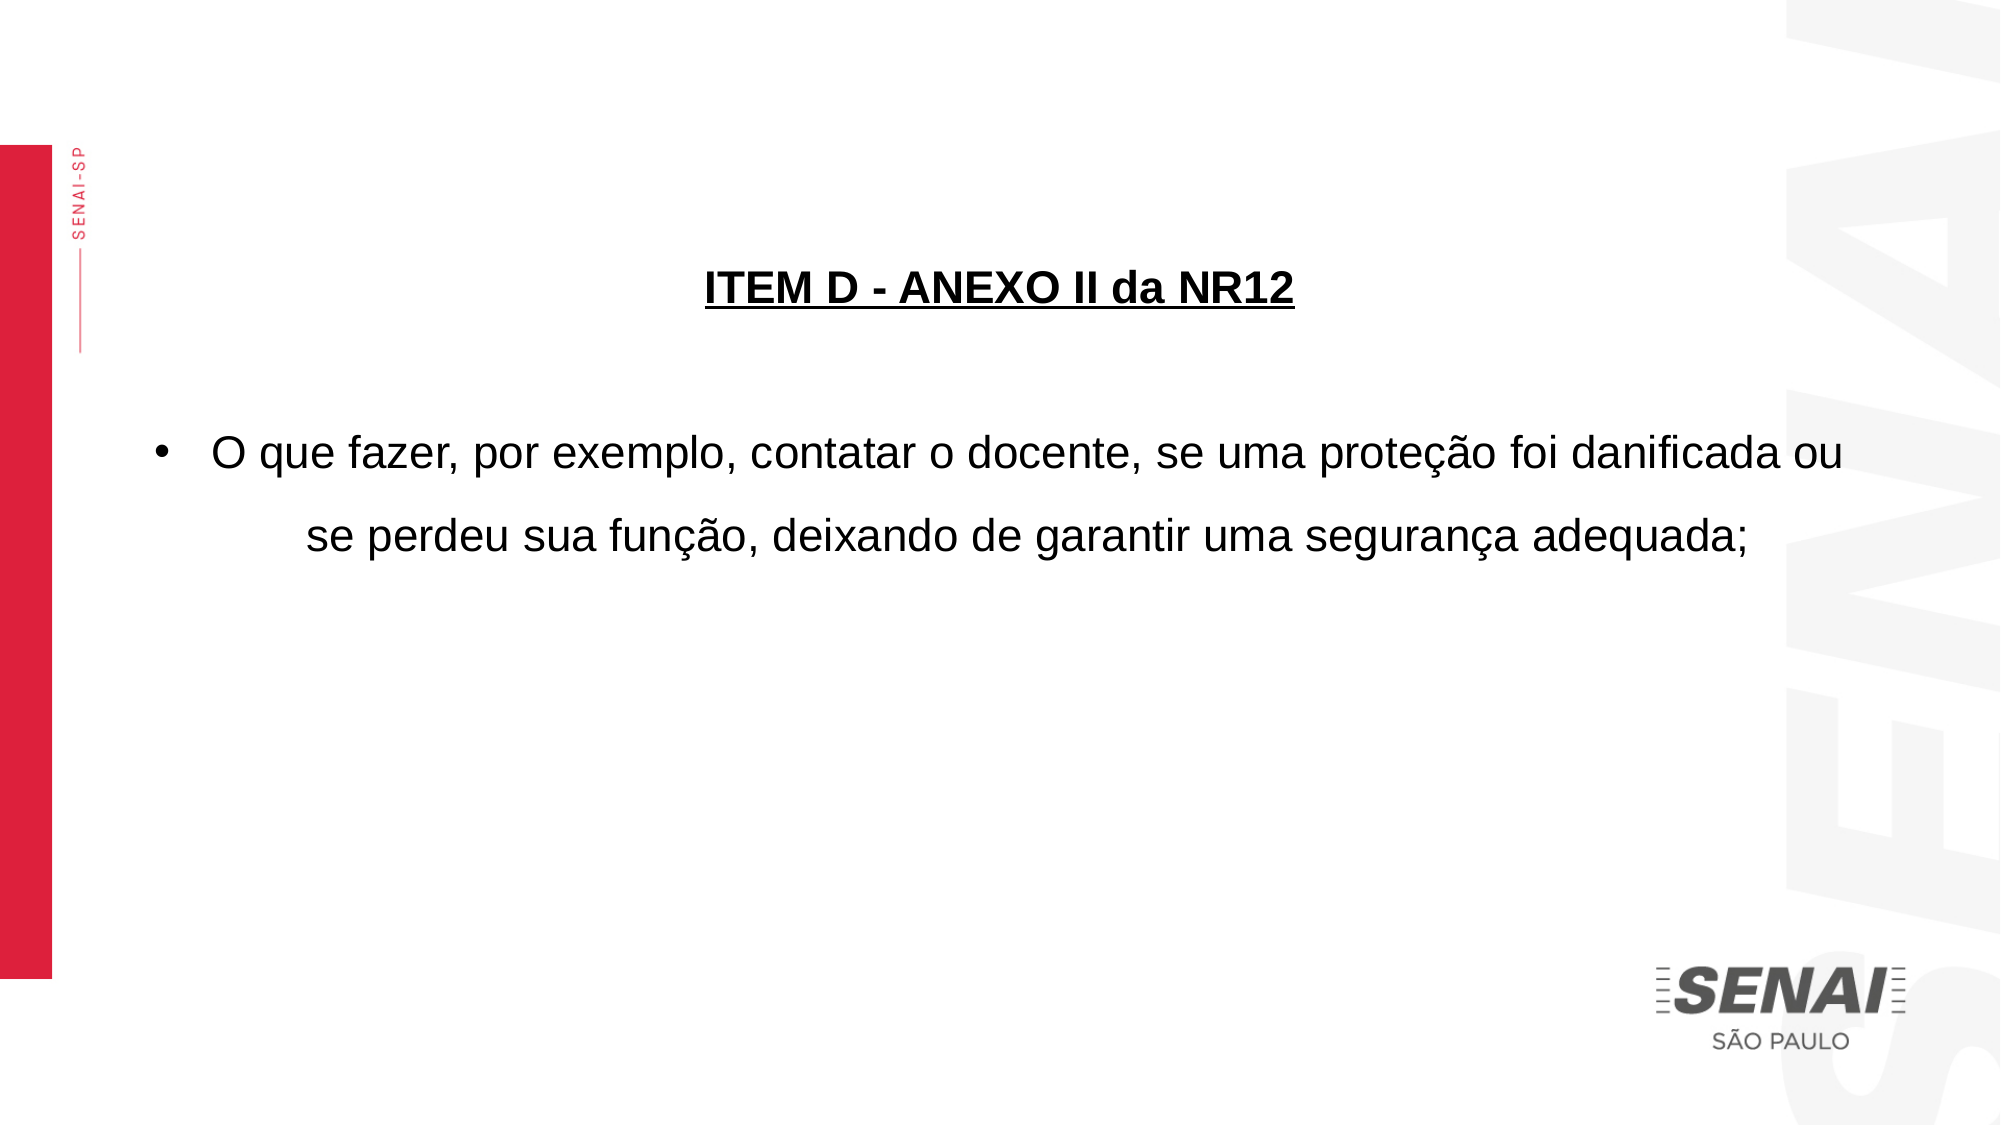

ITEM D - ANEXO II da NR12

O que fazer, por exemplo, contatar o docente, se uma proteção foi danificada ou se perdeu sua função, deixando de garantir uma segurança adequada;